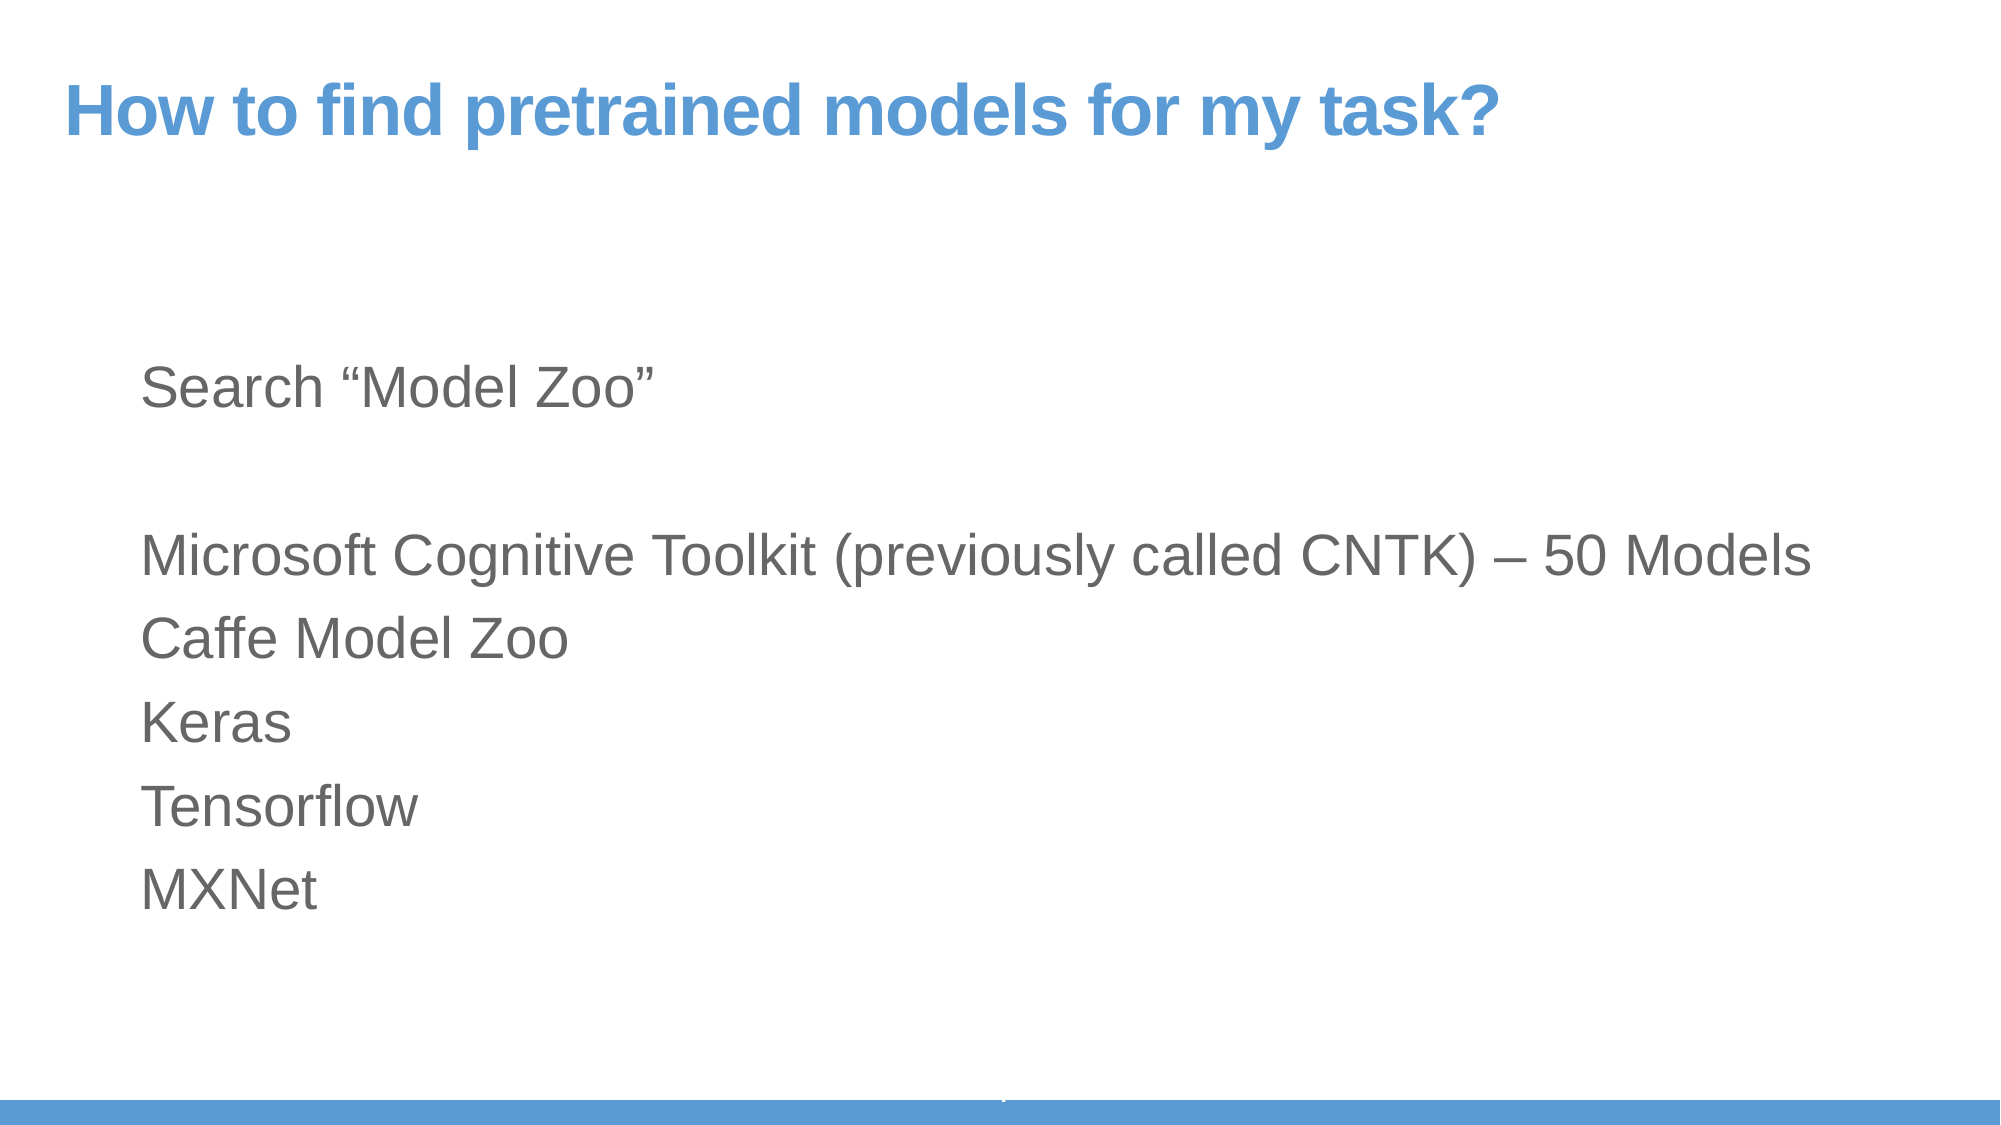

How to find pretrained models for my task?
Search “Model Zoo”

Microsoft Cognitive Toolkit (previously called CNTK) – 50 Models
Caffe Model Zoo
Keras
Tensorflow
MXNet

i